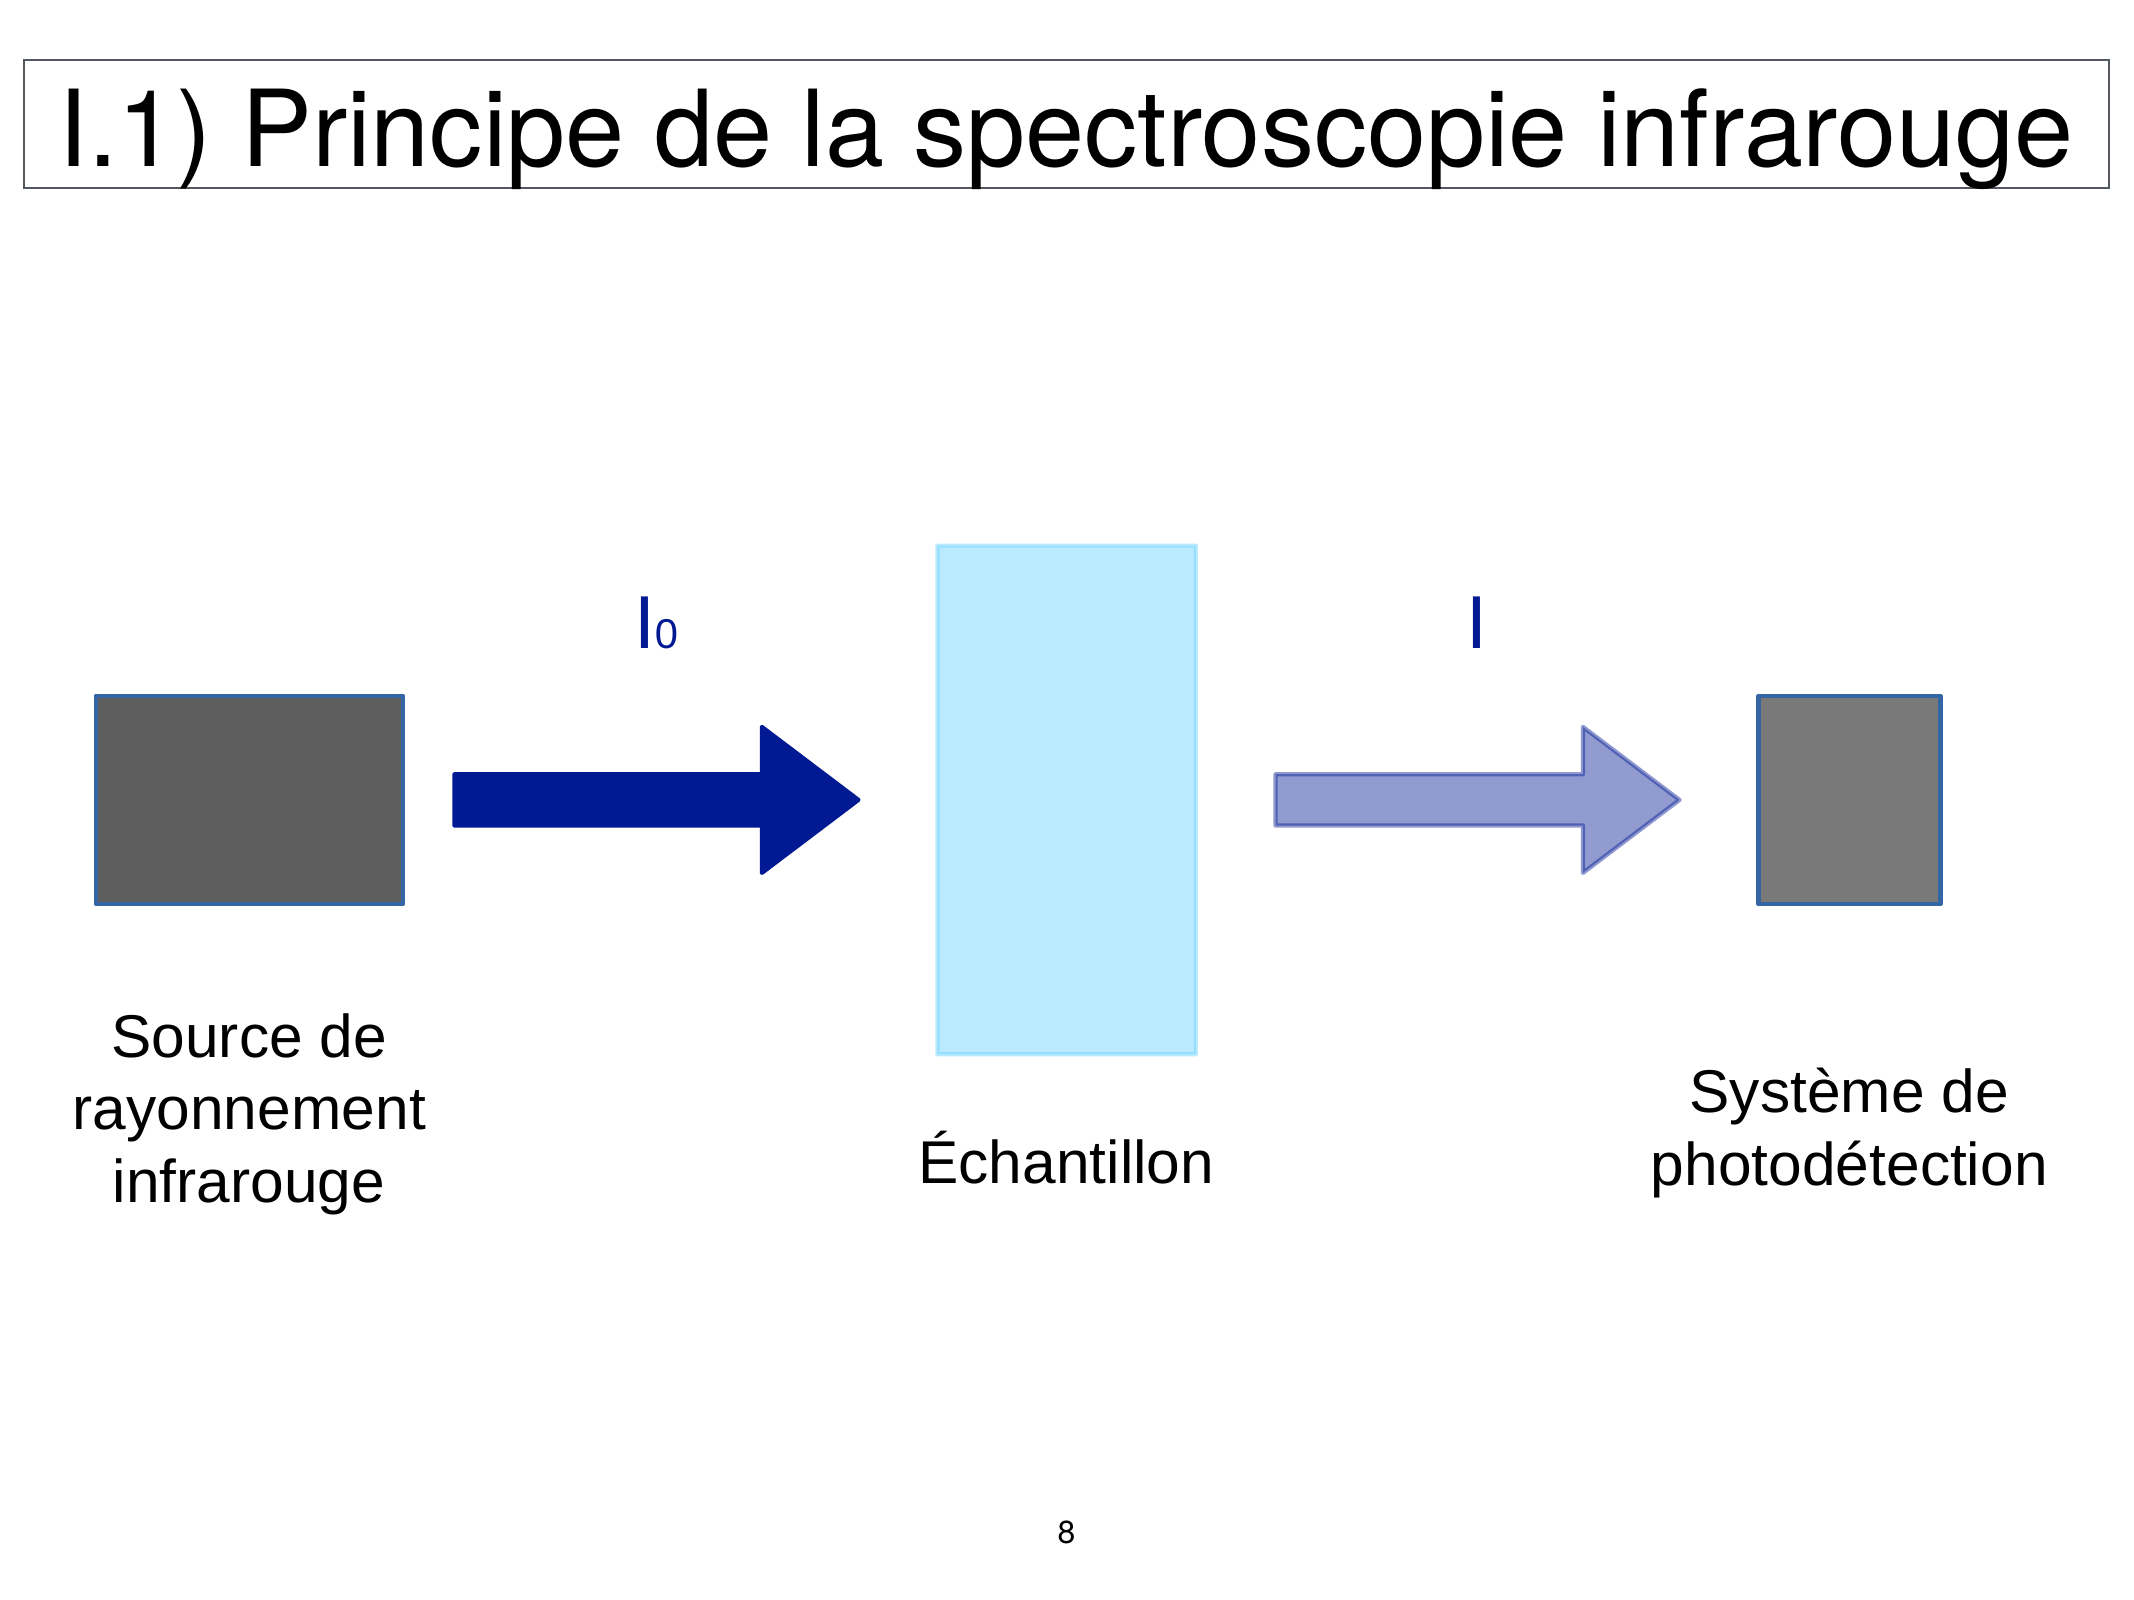

I.1) Principe de la spectroscopie infrarouge

I0
I

Source de rayonnement infrarouge
Système de photodétection
Échantillon
8